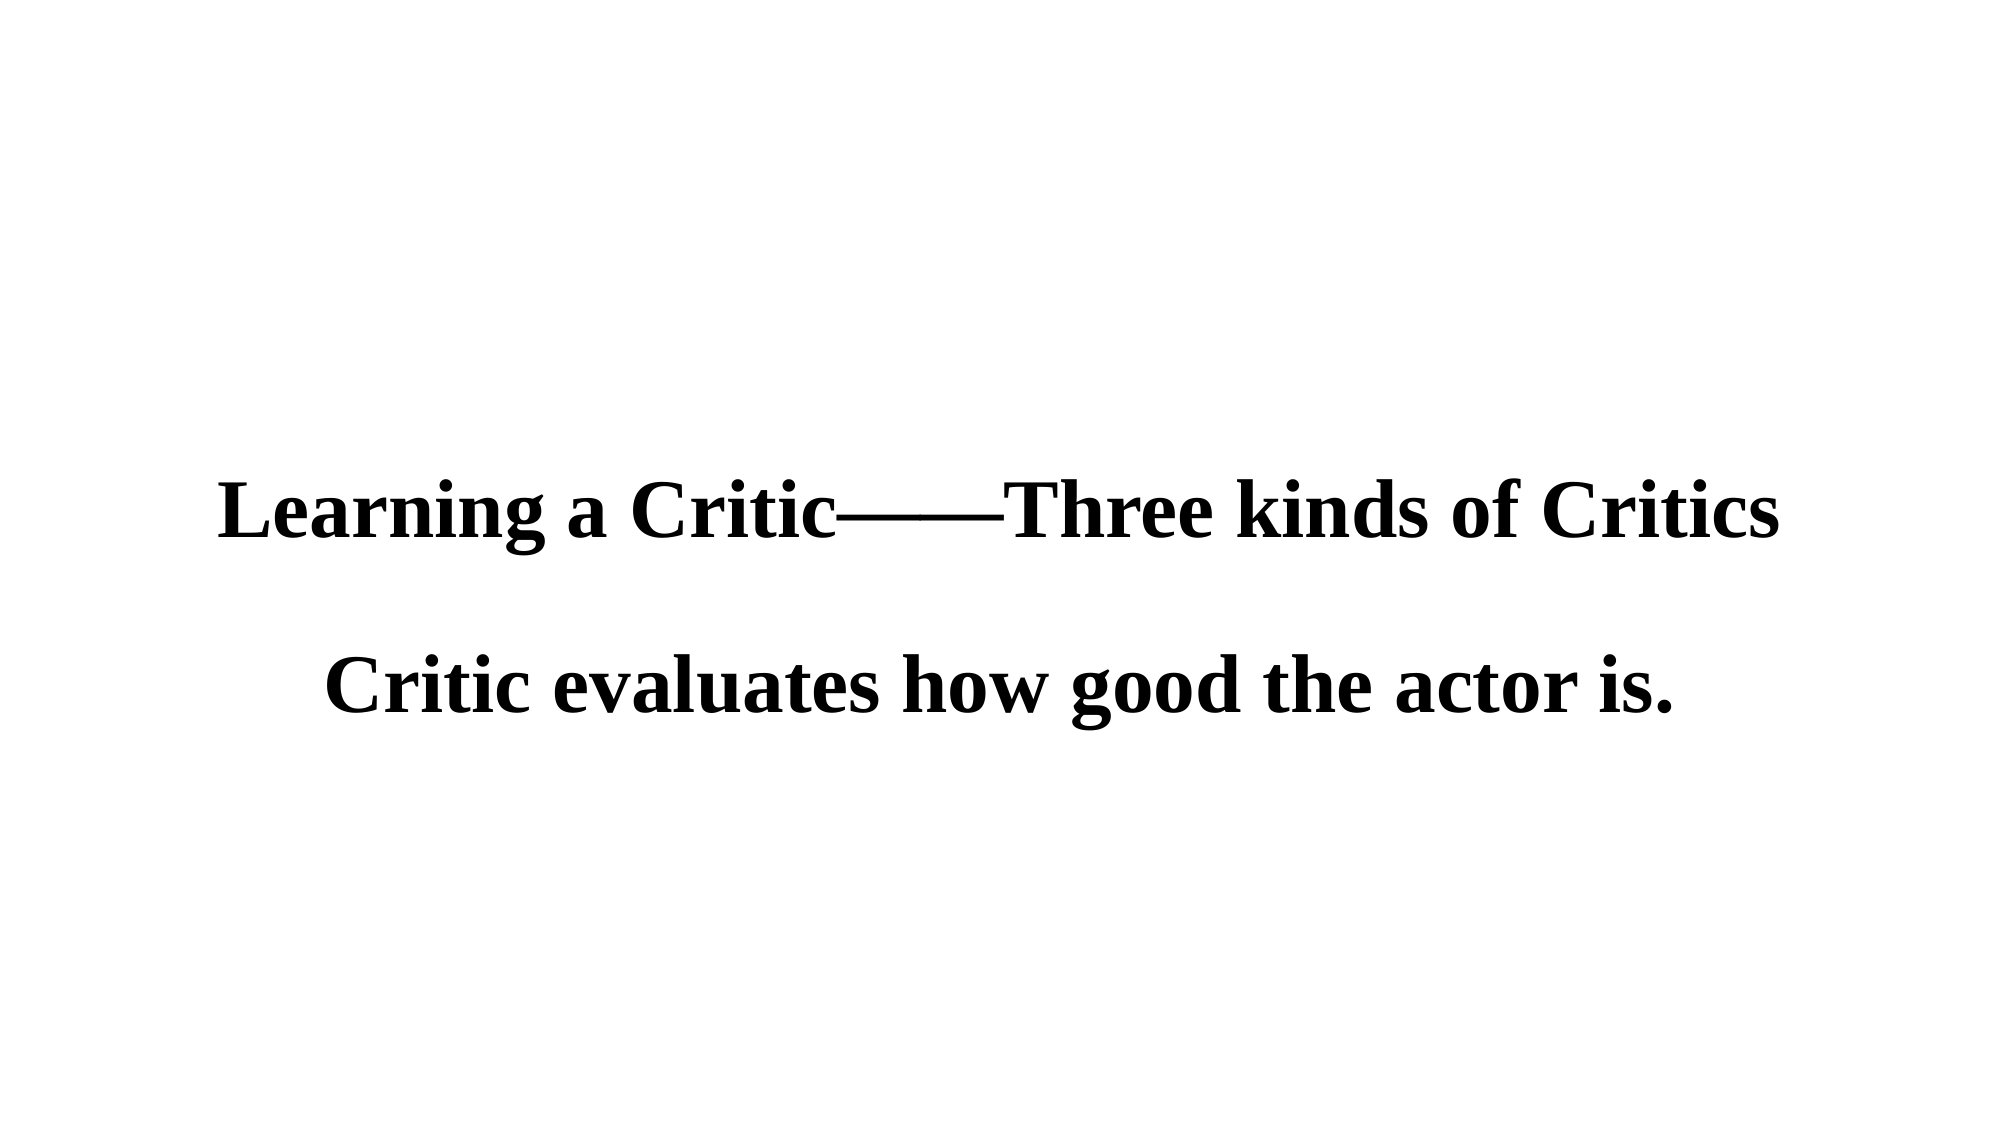

Learning a Critic——Three kinds of Critics
Critic evaluates how good the actor is.